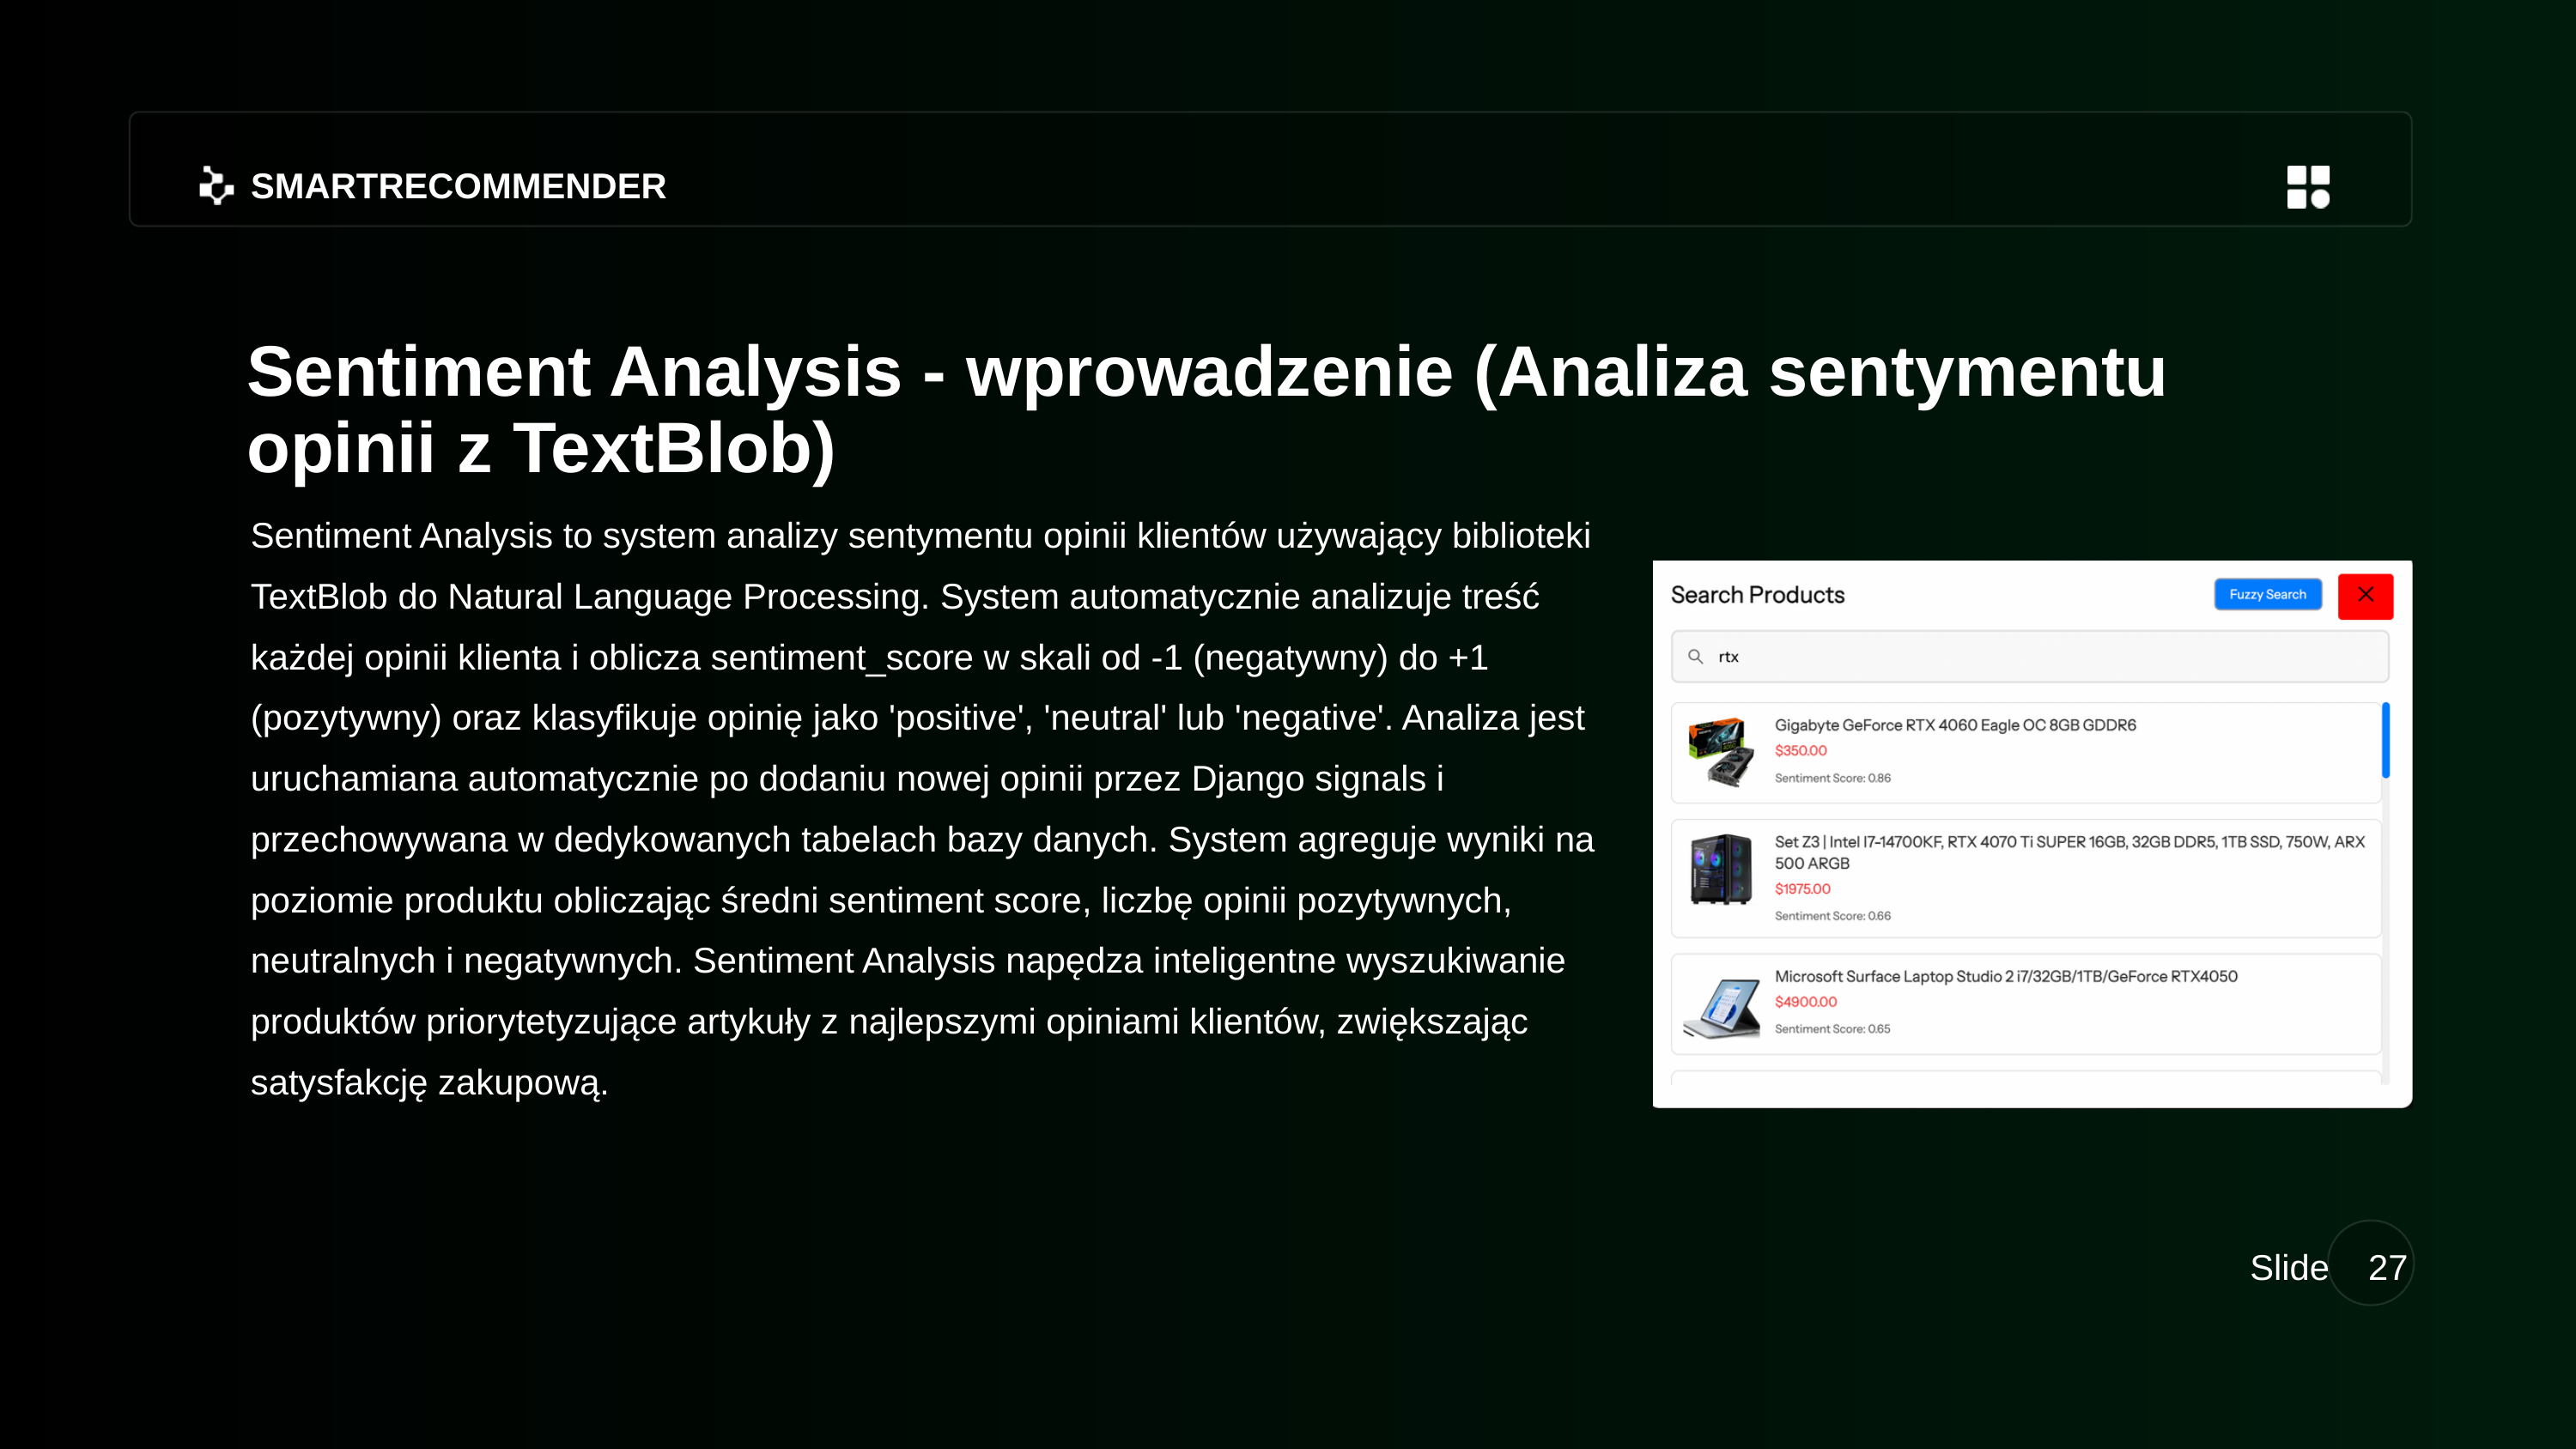

SMARTRECOMMENDER
Sentiment Analysis - wprowadzenie (Analiza sentymentu opinii z TextBlob)
Sentiment Analysis to system analizy sentymentu opinii klientów używający biblioteki TextBlob do Natural Language Processing. System automatycznie analizuje treść każdej opinii klienta i oblicza sentiment_score w skali od -1 (negatywny) do +1 (pozytywny) oraz klasyfikuje opinię jako 'positive', 'neutral' lub 'negative'. Analiza jest uruchamiana automatycznie po dodaniu nowej opinii przez Django signals i przechowywana w dedykowanych tabelach bazy danych. System agreguje wyniki na poziomie produktu obliczając średni sentiment score, liczbę opinii pozytywnych, neutralnych i negatywnych. Sentiment Analysis napędza inteligentne wyszukiwanie produktów priorytetyzujące artykuły z najlepszymi opiniami klientów, zwiększając satysfakcję zakupową.

Slide
27